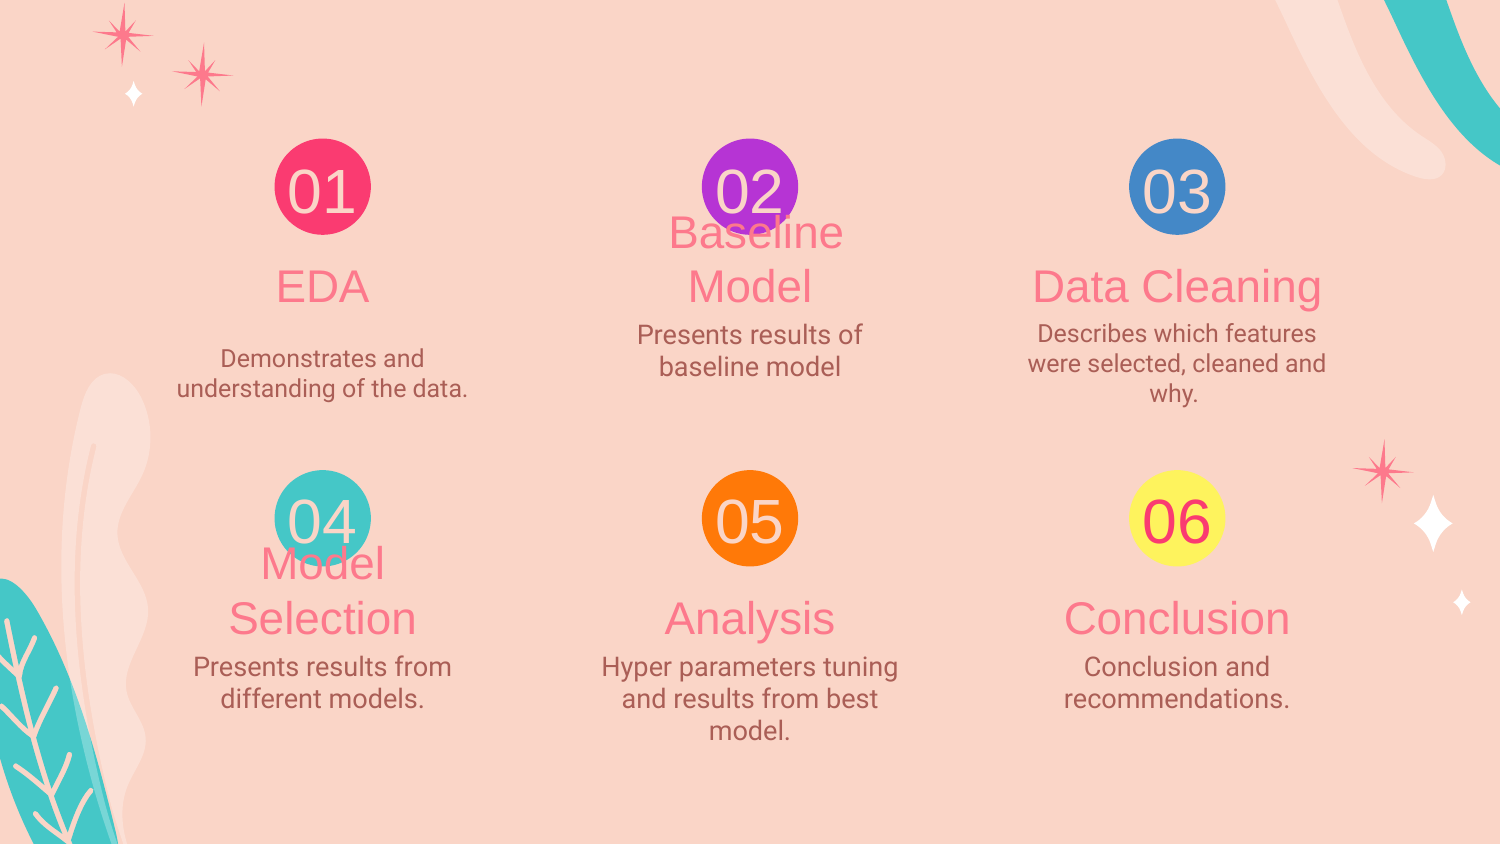

01
02
03
# EDA
 Baseline Model
Data Cleaning
Presents results of baseline model

Describes which features were selected, cleaned and why.

Demonstrates and understanding of the data.

04
05
06
Model Selection
Analysis
Conclusion
Presents results from different models.

Hyper parameters tuning and results from best model.

Conclusion and recommendations.